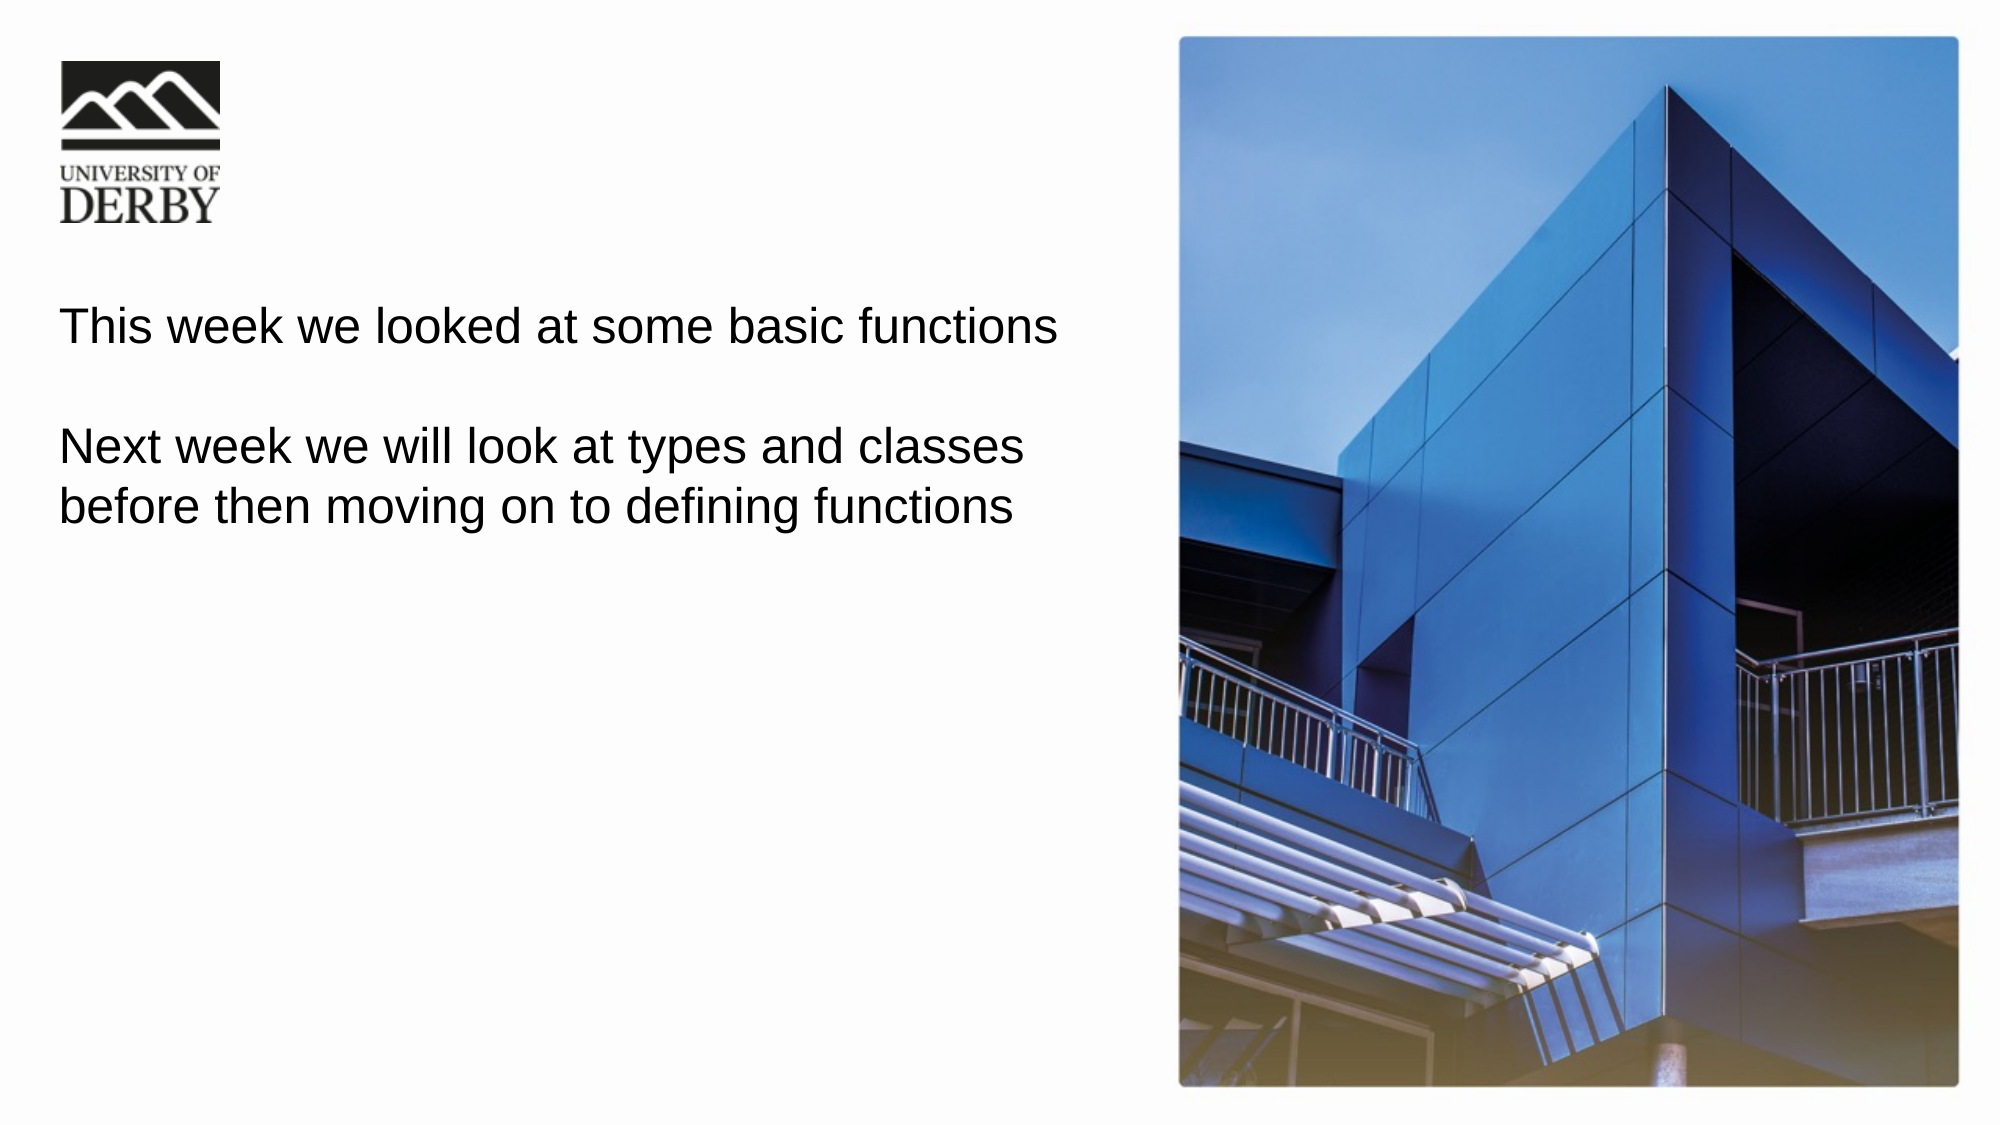

This week we looked at some basic functions
Next week we will look at types and classes before then moving on to defining functions